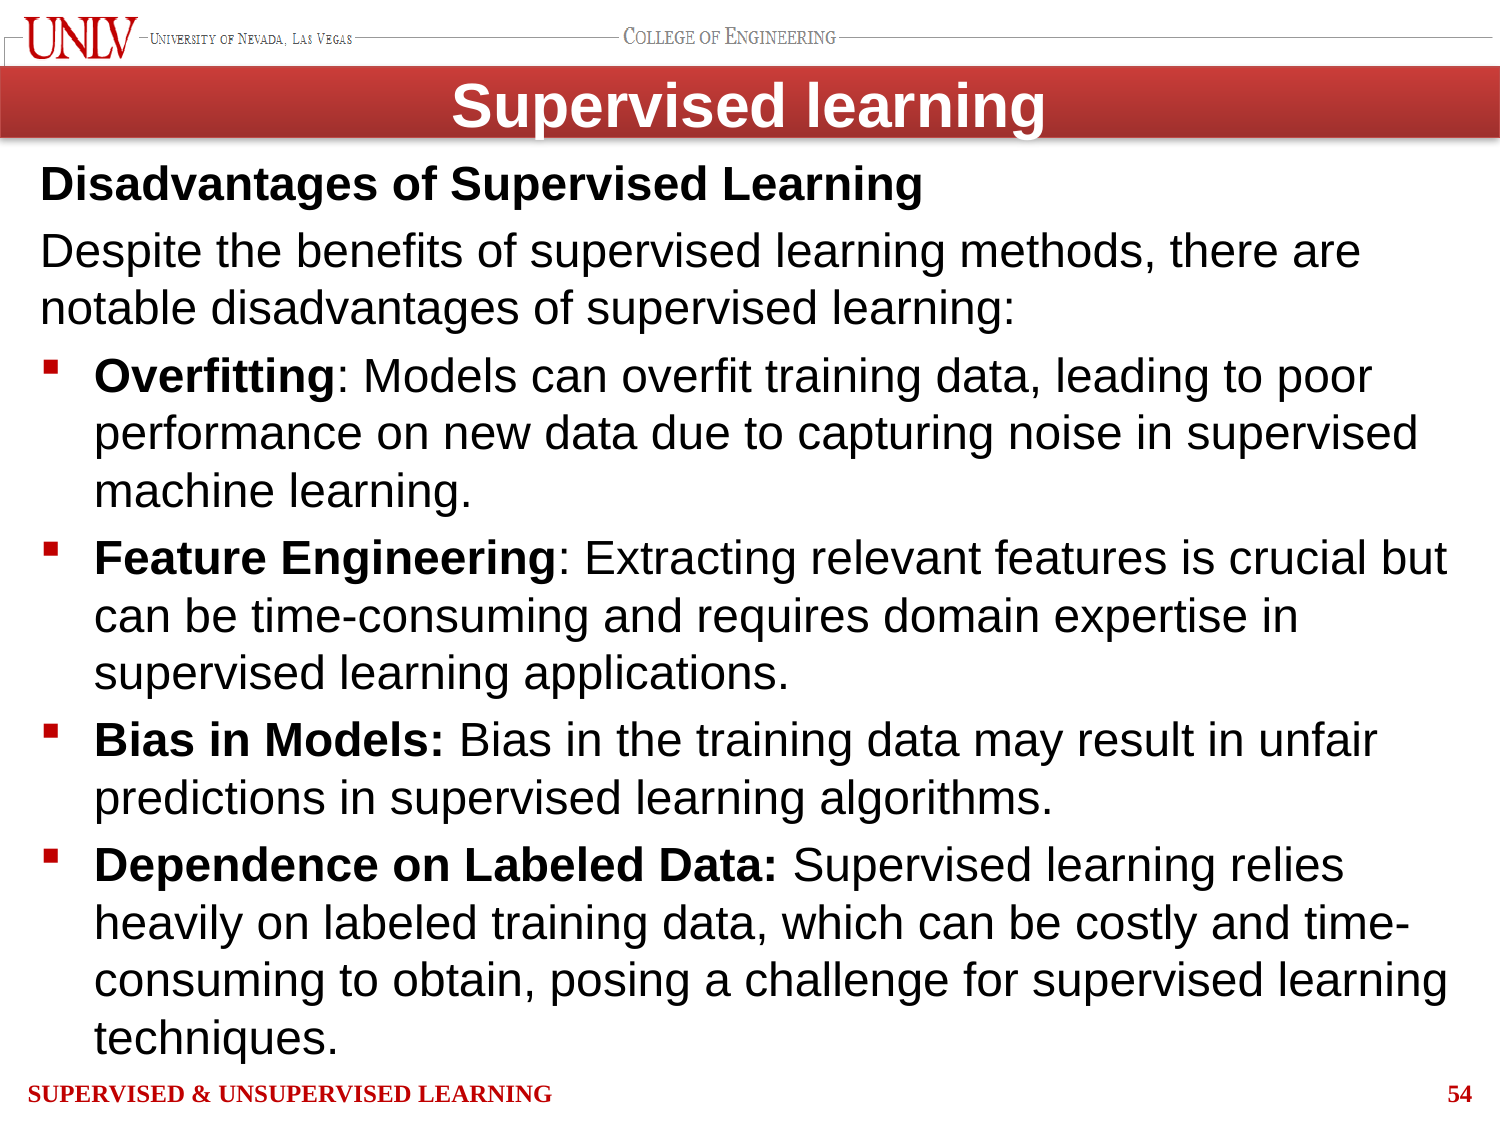

# Supervised learning
Disadvantages of Supervised Learning
Despite the benefits of supervised learning methods, there are notable disadvantages of supervised learning:
Overfitting: Models can overfit training data, leading to poor performance on new data due to capturing noise in supervised machine learning.
Feature Engineering: Extracting relevant features is crucial but can be time-consuming and requires domain expertise in supervised learning applications.
Bias in Models: Bias in the training data may result in unfair predictions in supervised learning algorithms.
Dependence on Labeled Data: Supervised learning relies heavily on labeled training data, which can be costly and time-consuming to obtain, posing a challenge for supervised learning techniques.
Supervised & Unsupervised Learning
54